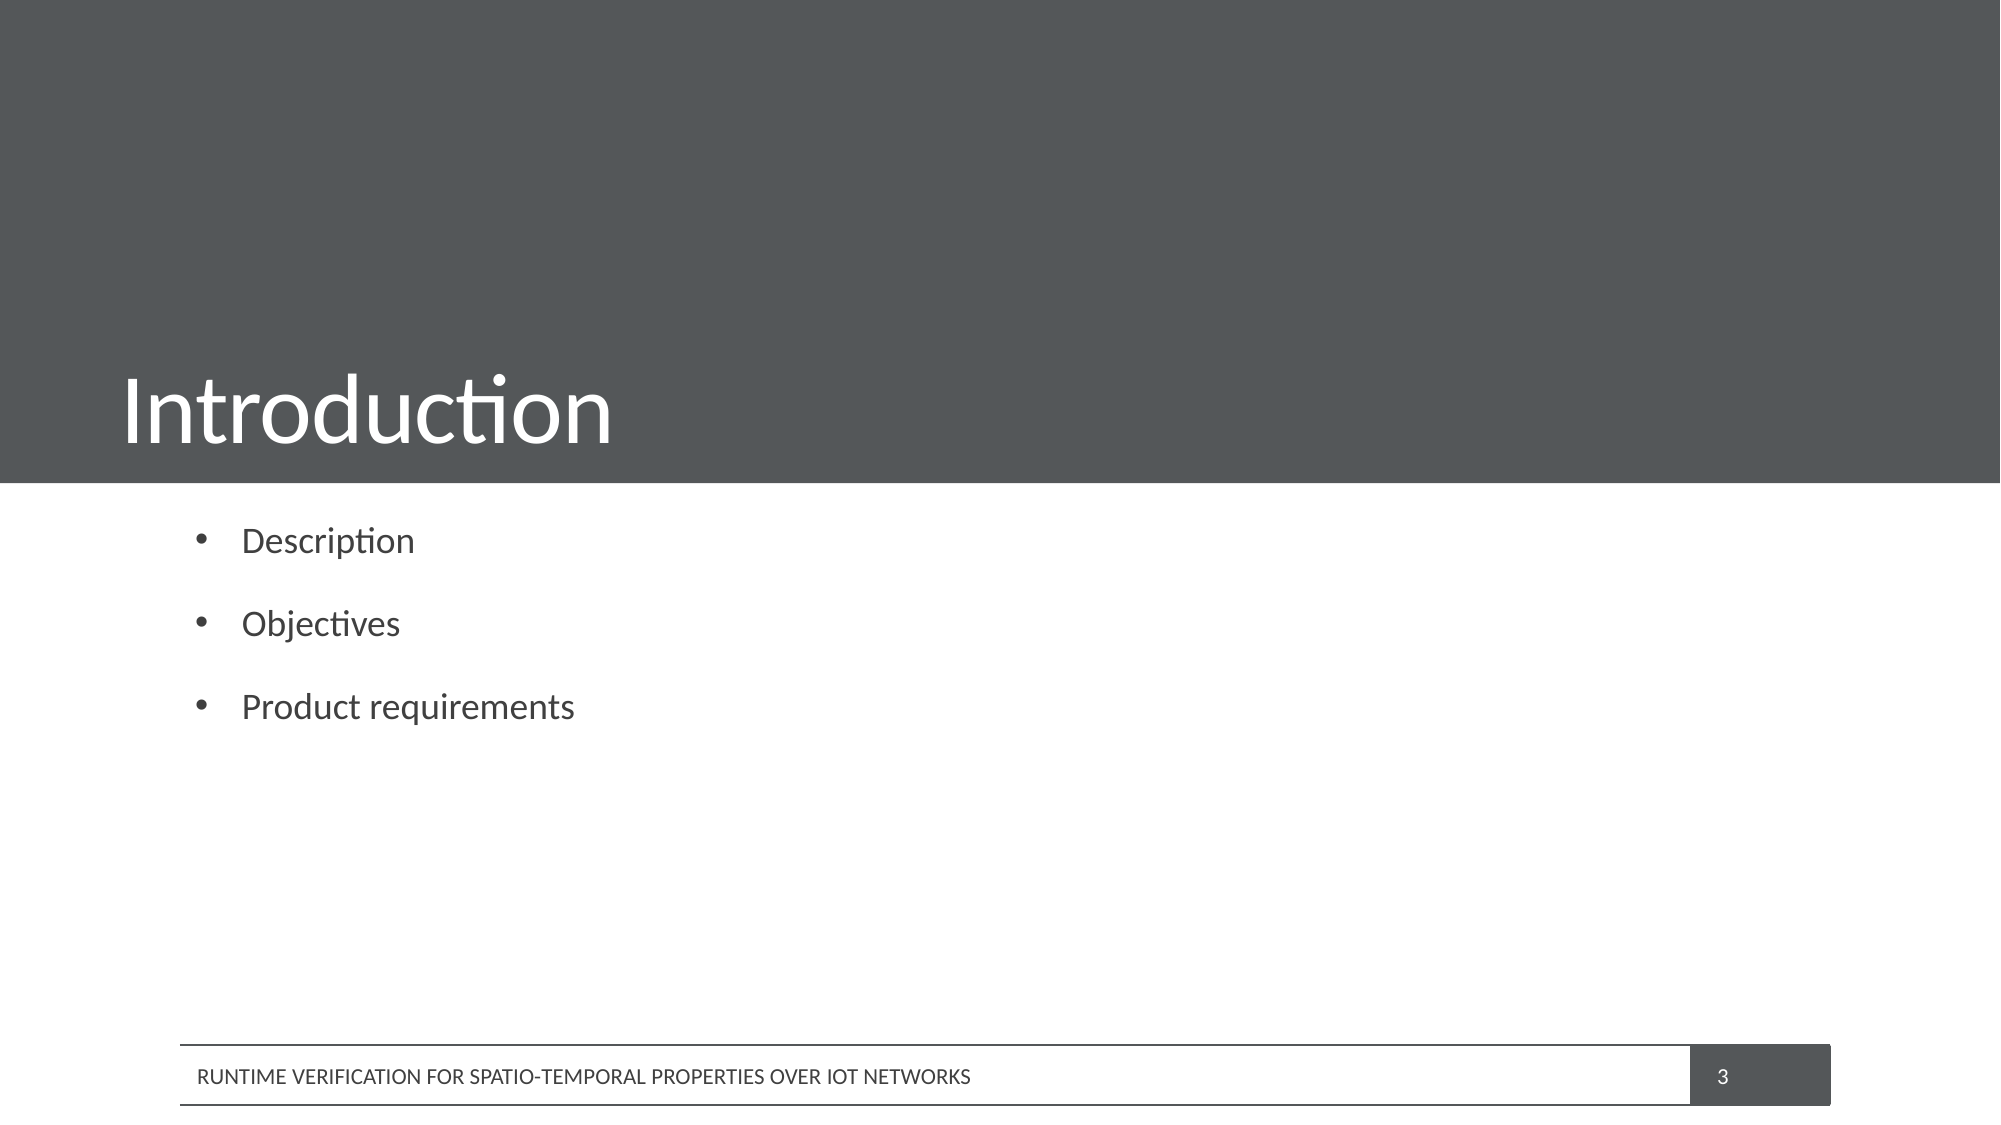

# Introduction
Description
Objectives
Product requirements

RUNTIME VERIFICATION FOR SPATIO-TEMPORAL PROPERTIES OVER IOT NETWORKS
3